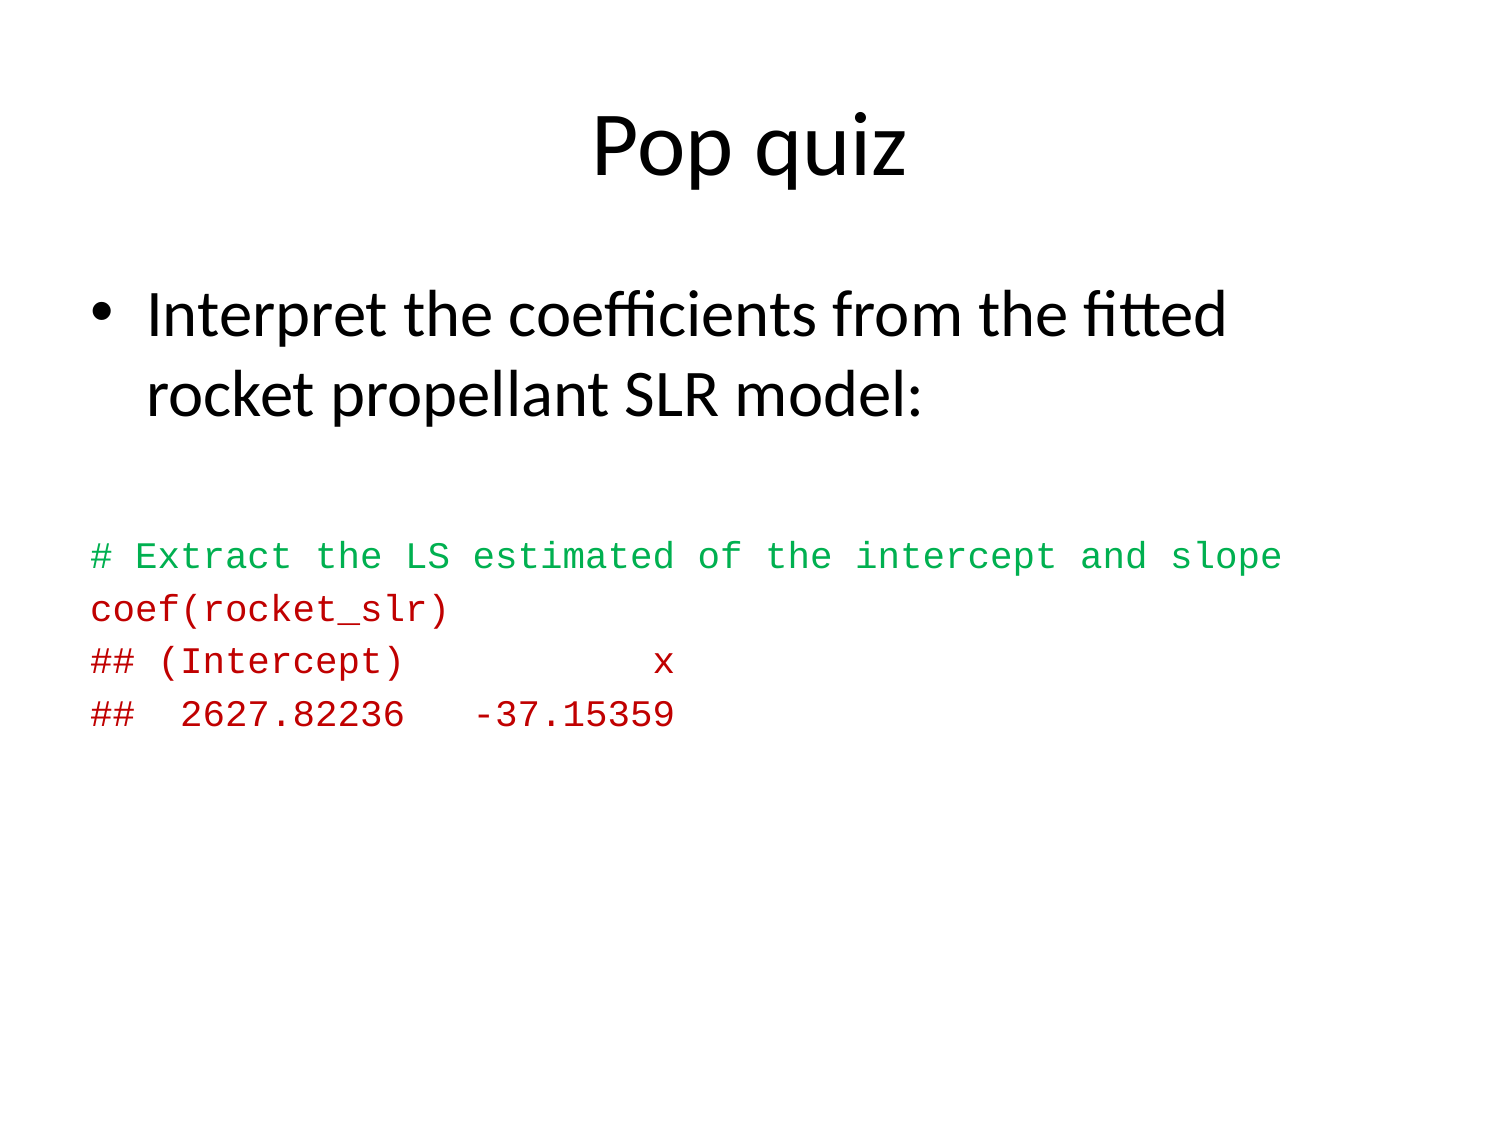

# Pop quiz
Interpret the coefficients from the fitted rocket propellant SLR model:

# Extract the LS estimated of the intercept and slope
coef(rocket_slr)
## (Intercept)           x
##  2627.82236   -37.15359